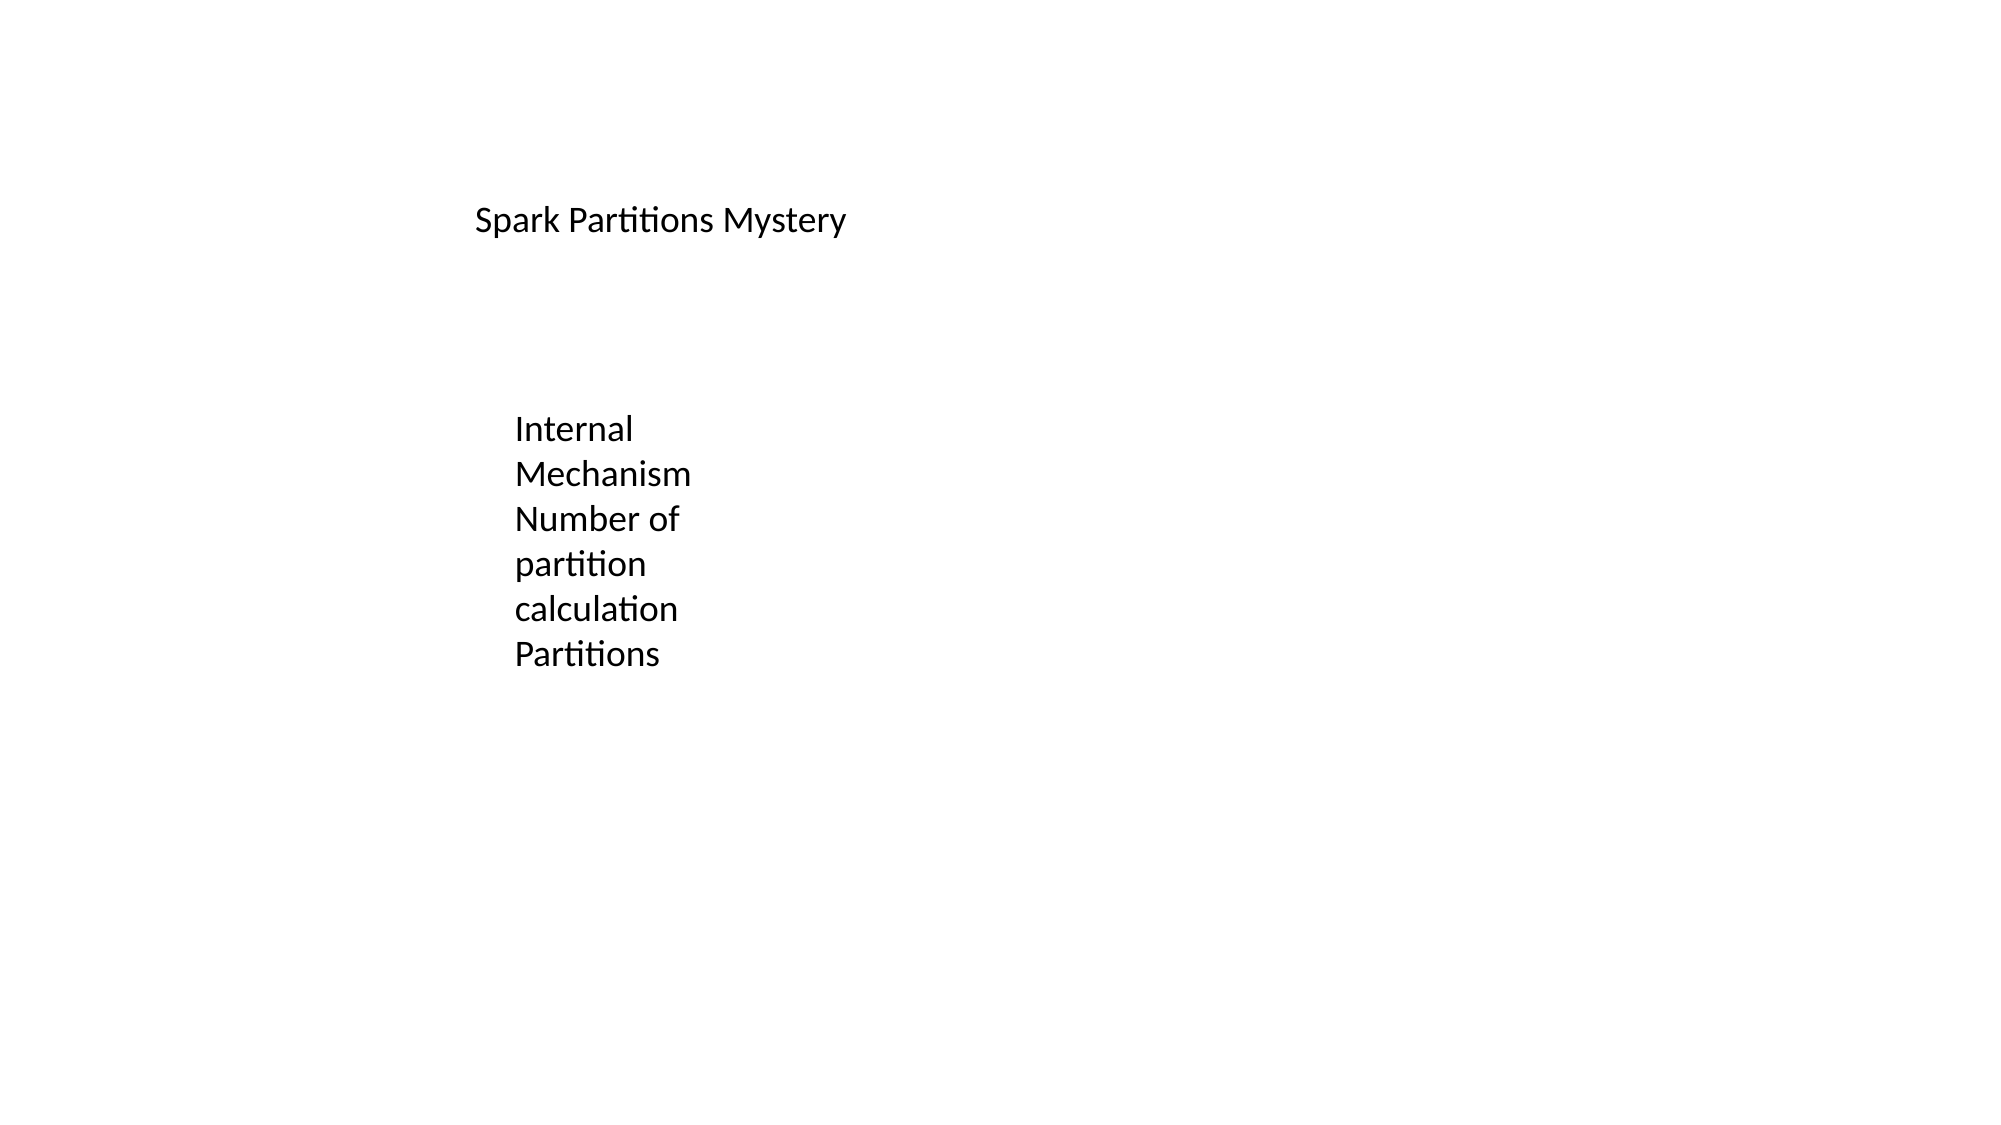

Spark Partitions Mystery
Internal
Mechanism
Number of
partition
calculation
Partitions